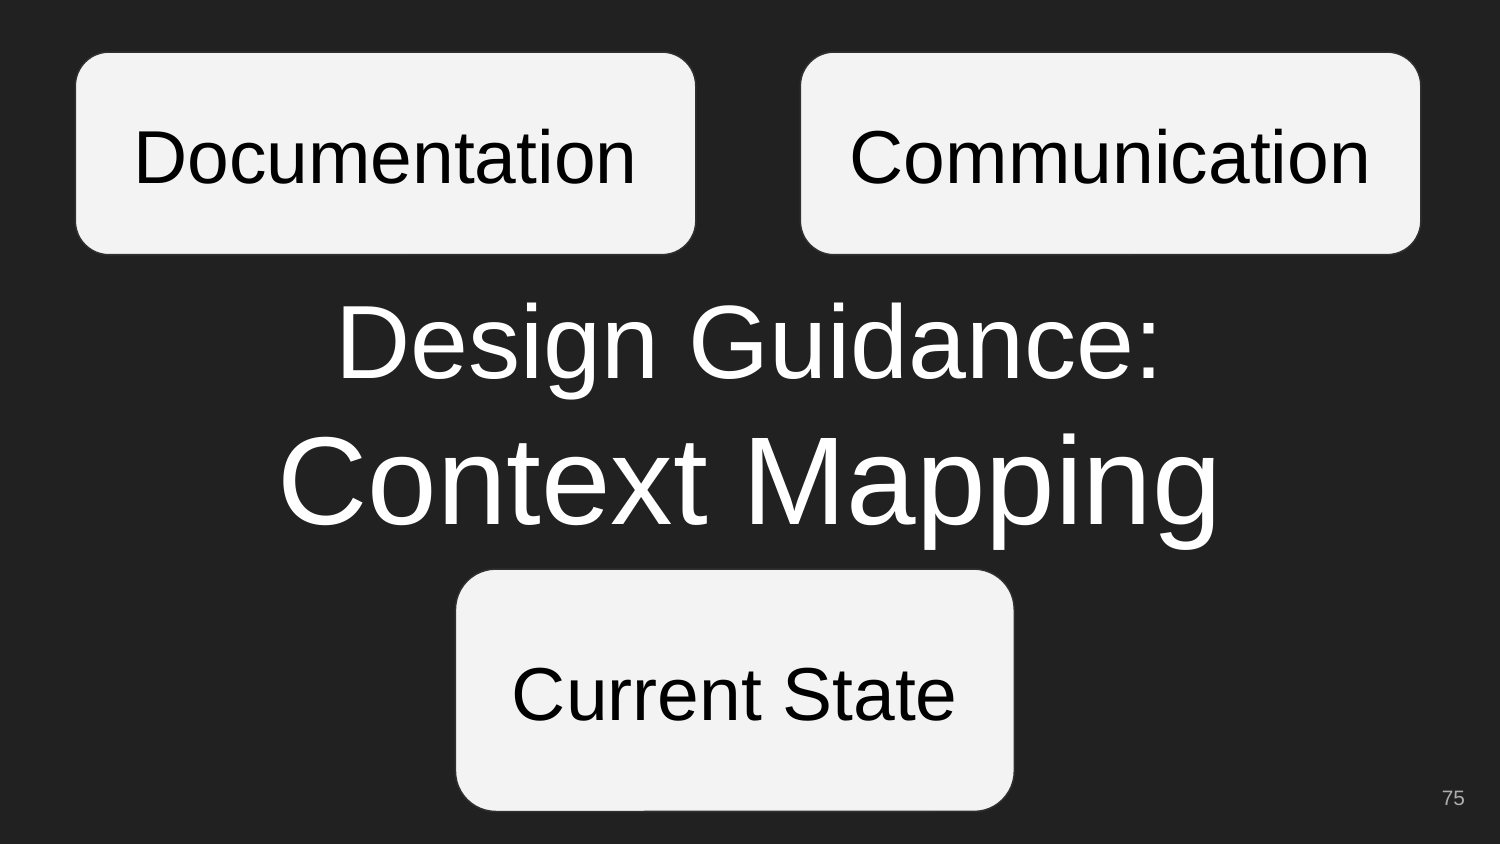

Documentation
Communication
# Design Guidance:
Context Mapping
Current State
75